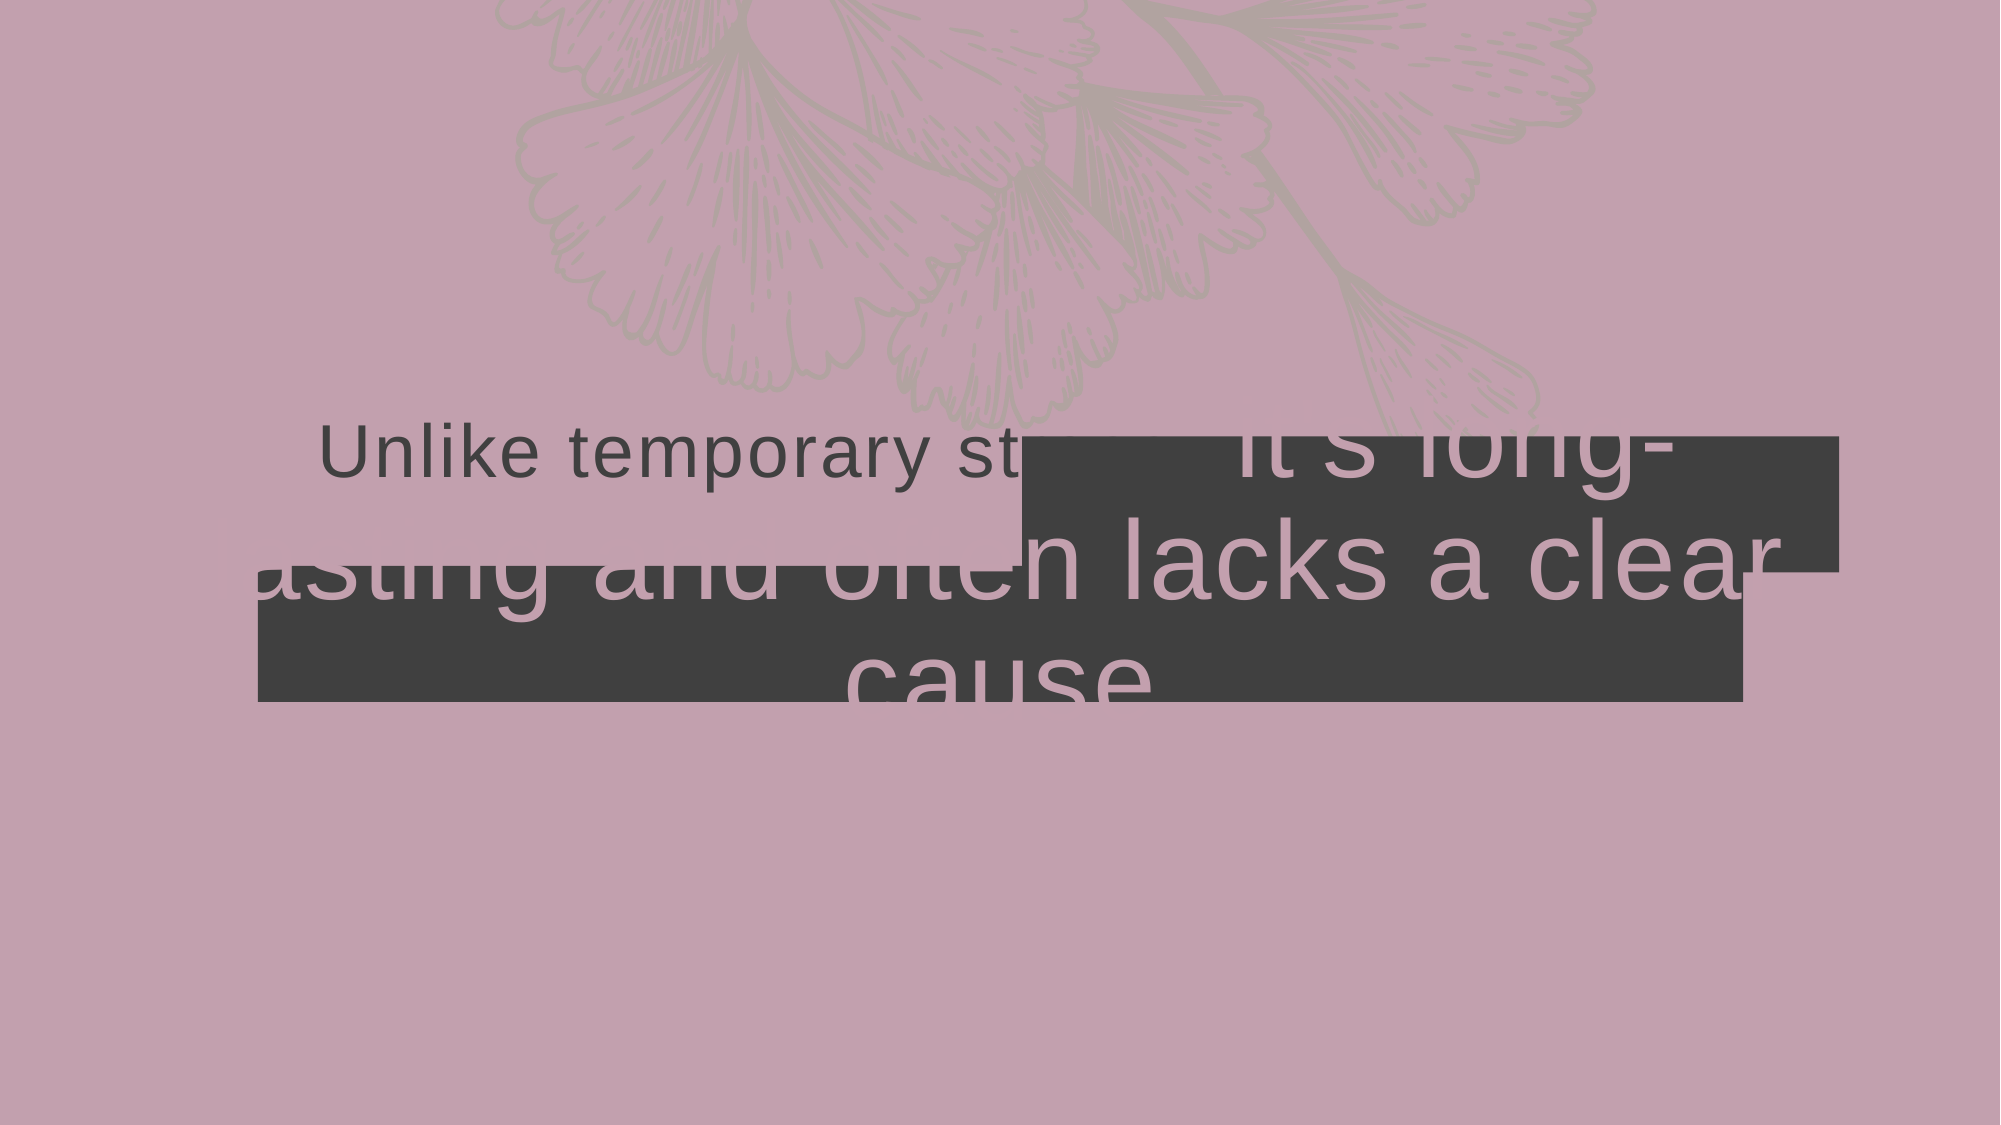

# Unlike temporary stress, it's long-lasting and often lacks a clear cause